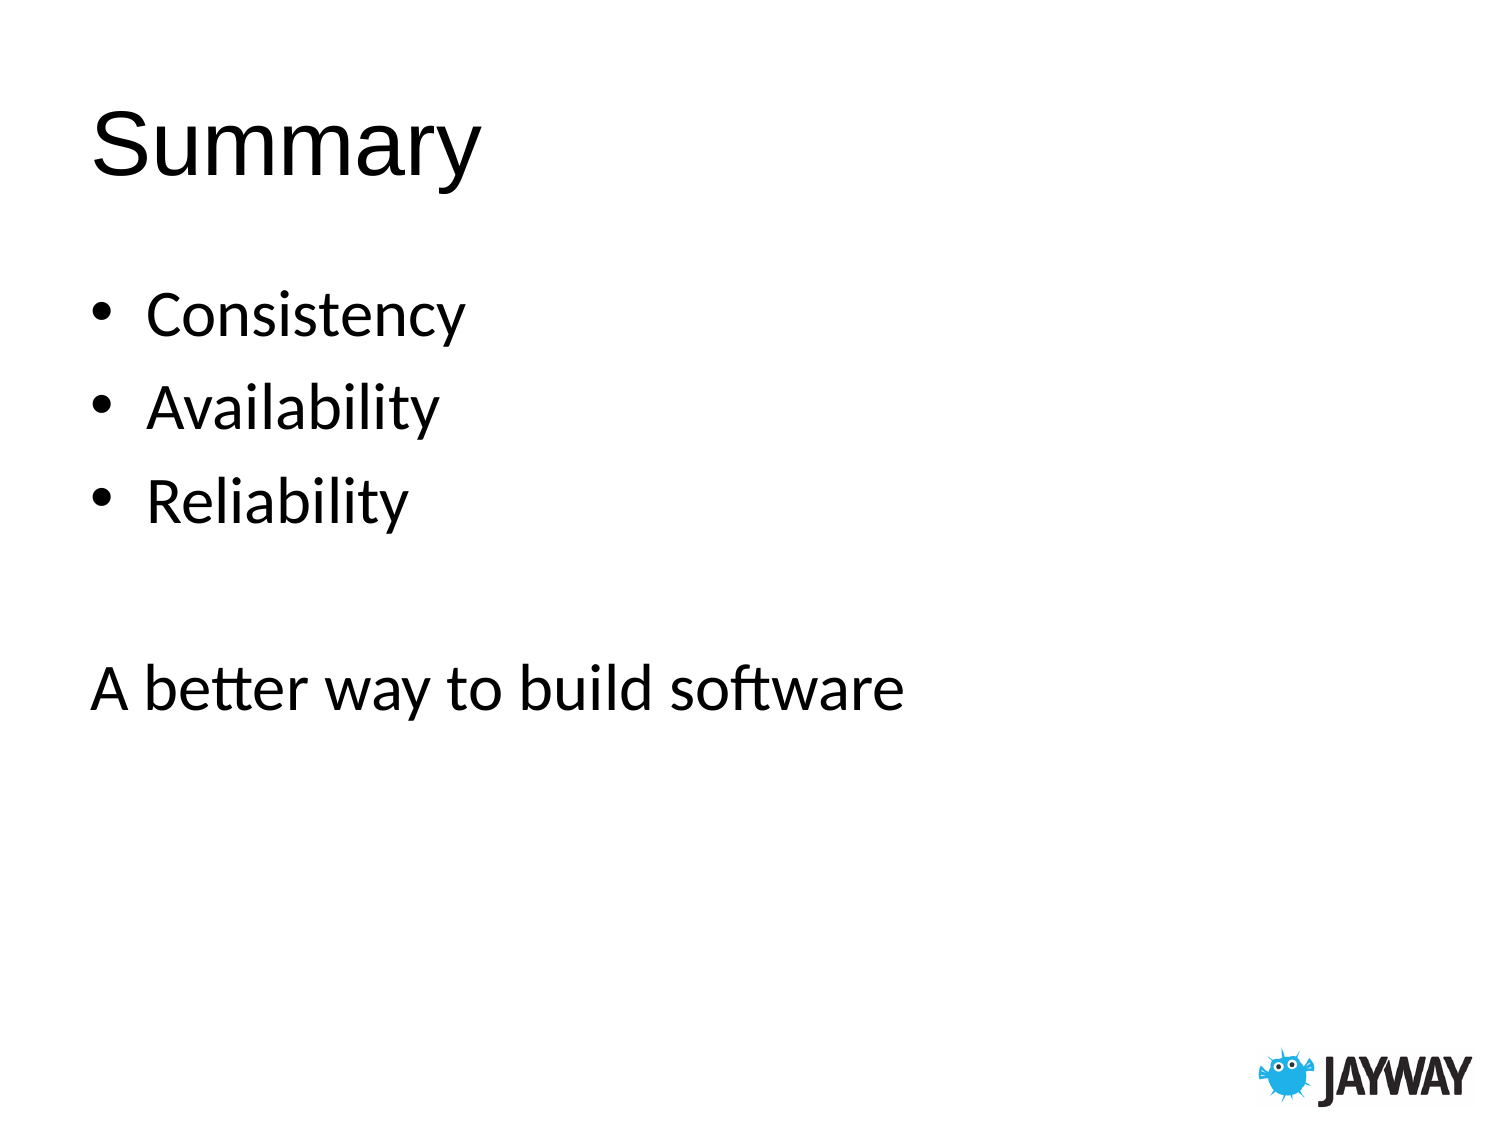

# Summary
Consistency
Availability
Reliability

A better way to build software